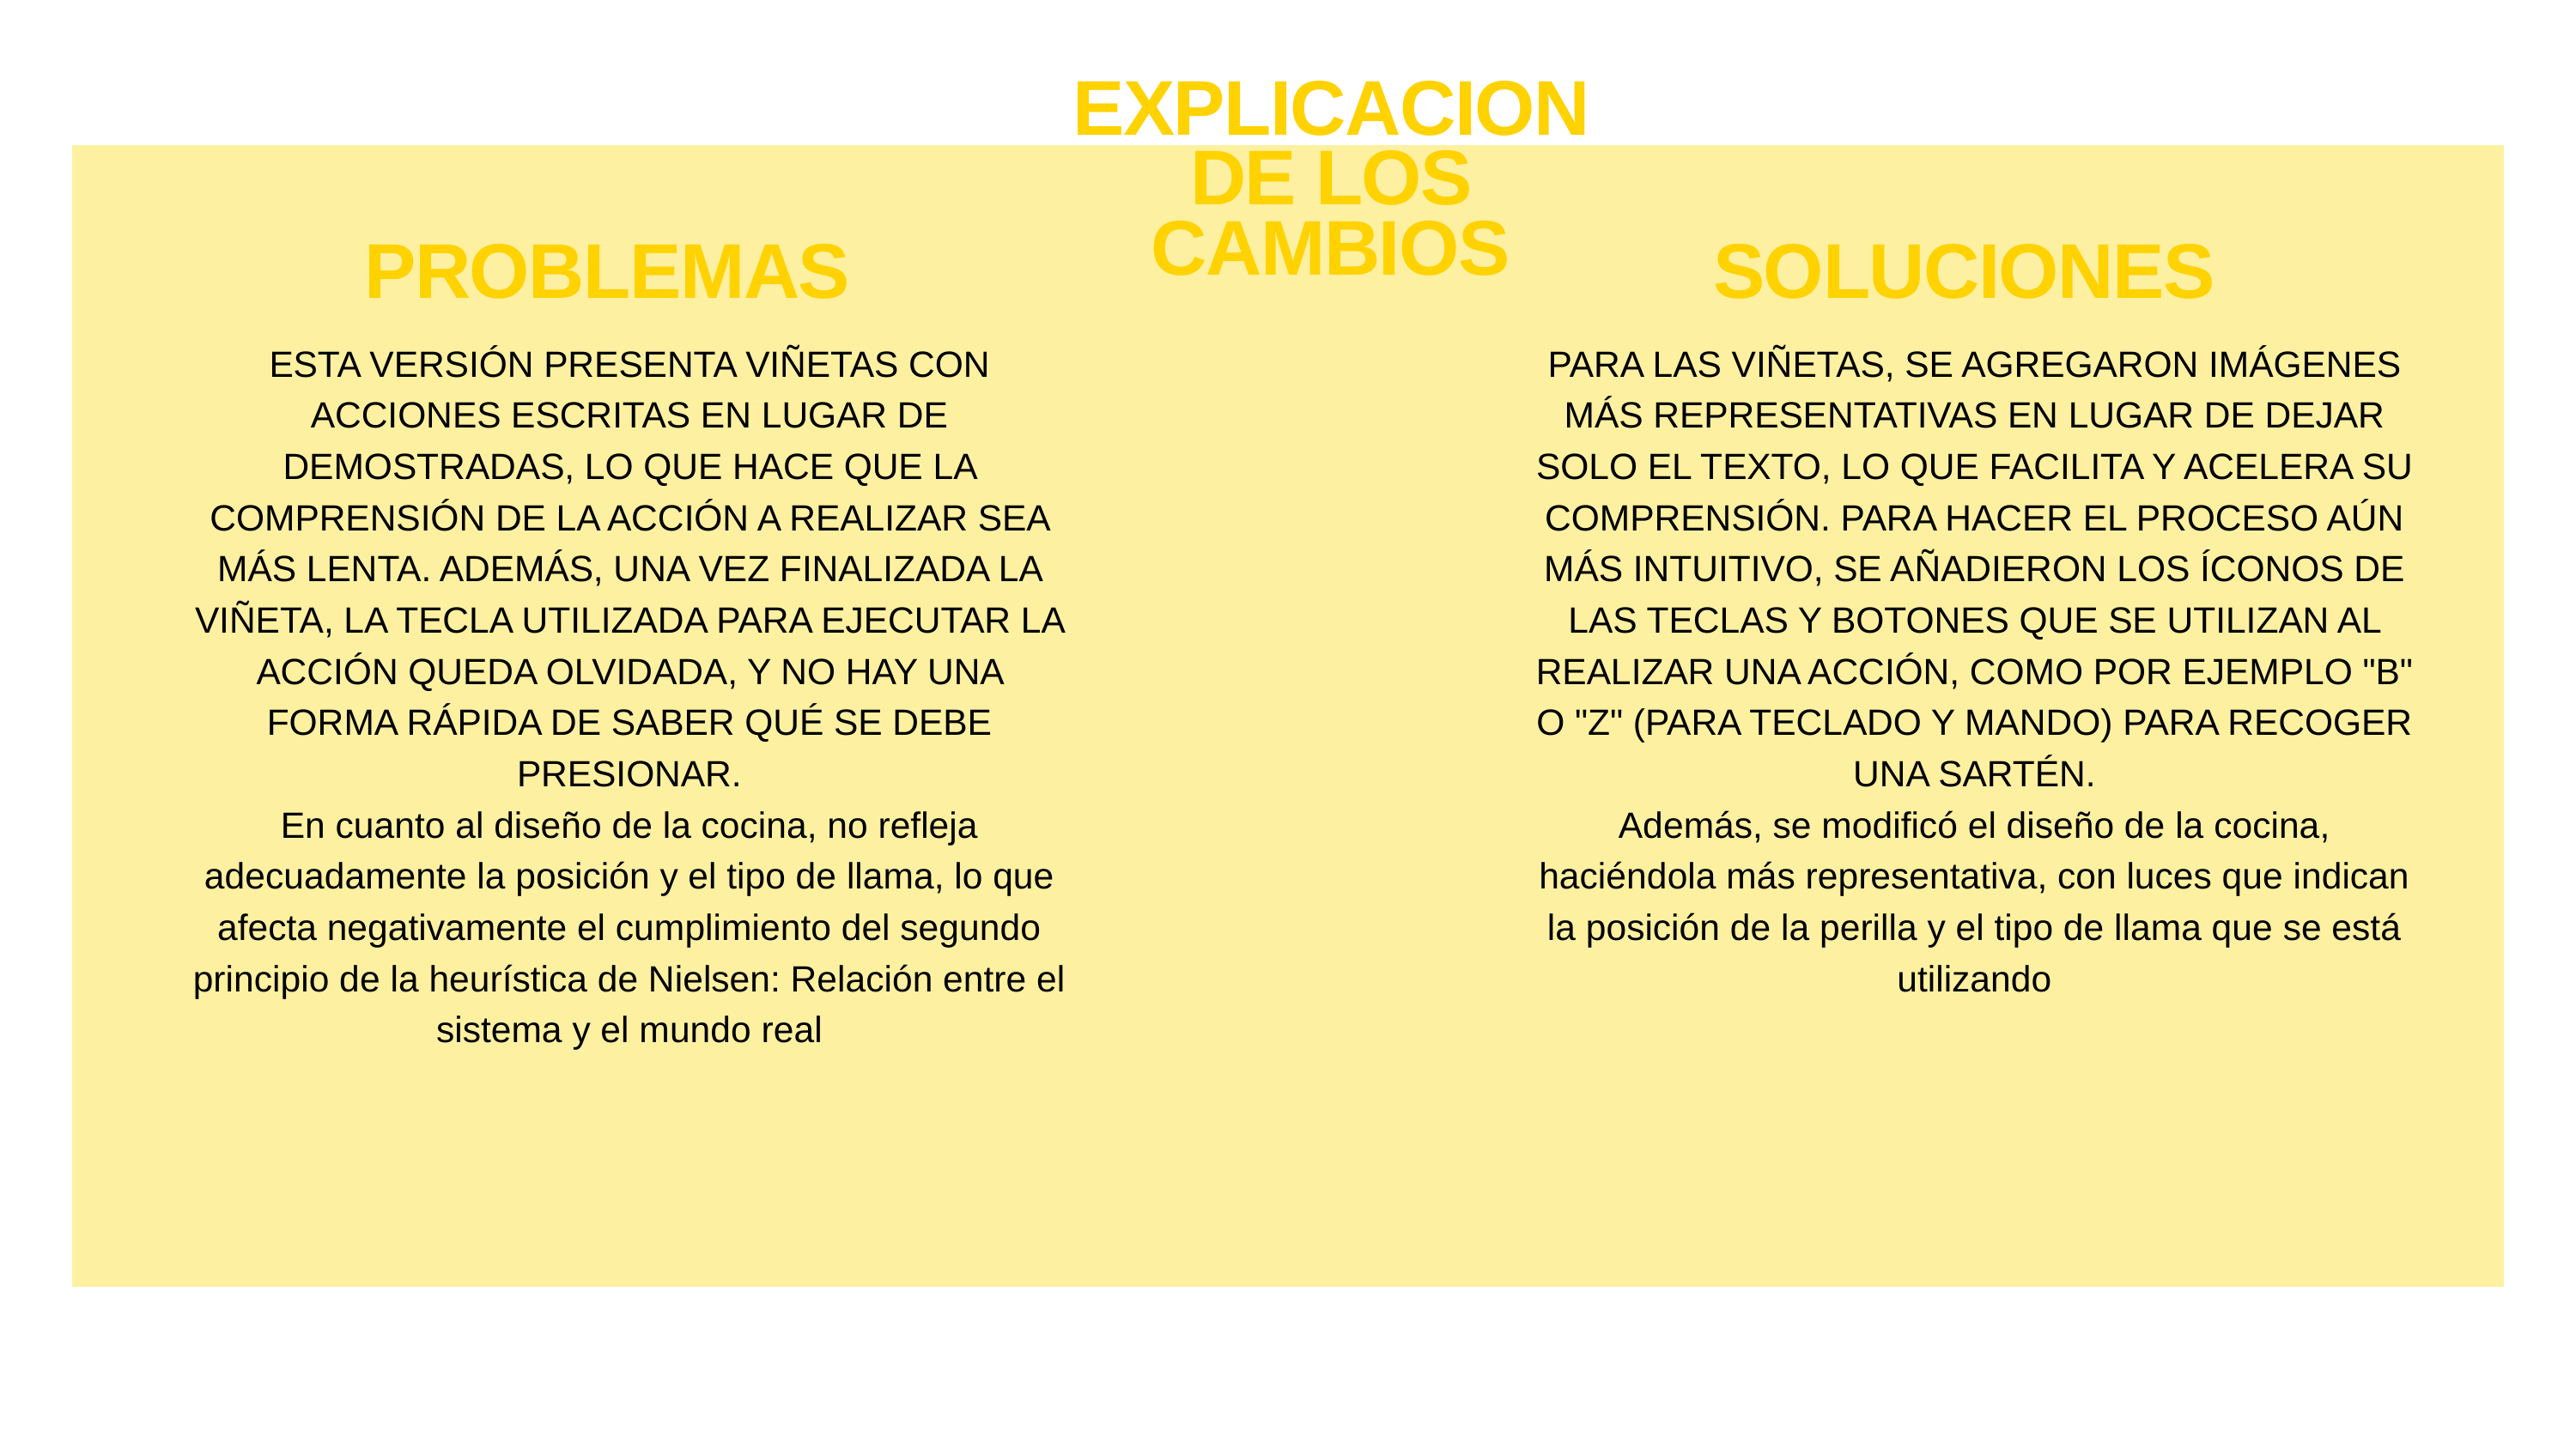

EXPLICACION DE LOS CAMBIOS

PROBLEMAS
SOLUCIONES
ESTA VERSIÓN PRESENTA VIÑETAS CON ACCIONES ESCRITAS EN LUGAR DE DEMOSTRADAS, LO QUE HACE QUE LA COMPRENSIÓN DE LA ACCIÓN A REALIZAR SEA MÁS LENTA. ADEMÁS, UNA VEZ FINALIZADA LA VIÑETA, LA TECLA UTILIZADA PARA EJECUTAR LA ACCIÓN QUEDA OLVIDADA, Y NO HAY UNA FORMA RÁPIDA DE SABER QUÉ SE DEBE PRESIONAR.
En cuanto al diseño de la cocina, no refleja adecuadamente la posición y el tipo de llama, lo que afecta negativamente el cumplimiento del segundo principio de la heurística de Nielsen: Relación entre el sistema y el mundo real
PARA LAS VIÑETAS, SE AGREGARON IMÁGENES MÁS REPRESENTATIVAS EN LUGAR DE DEJAR SOLO EL TEXTO, LO QUE FACILITA Y ACELERA SU COMPRENSIÓN. PARA HACER EL PROCESO AÚN MÁS INTUITIVO, SE AÑADIERON LOS ÍCONOS DE LAS TECLAS Y BOTONES QUE SE UTILIZAN AL REALIZAR UNA ACCIÓN, COMO POR EJEMPLO "B" O "Z" (PARA TECLADO Y MANDO) PARA RECOGER UNA SARTÉN.
Además, se modificó el diseño de la cocina, haciéndola más representativa, con luces que indican la posición de la perilla y el tipo de llama que se está utilizando